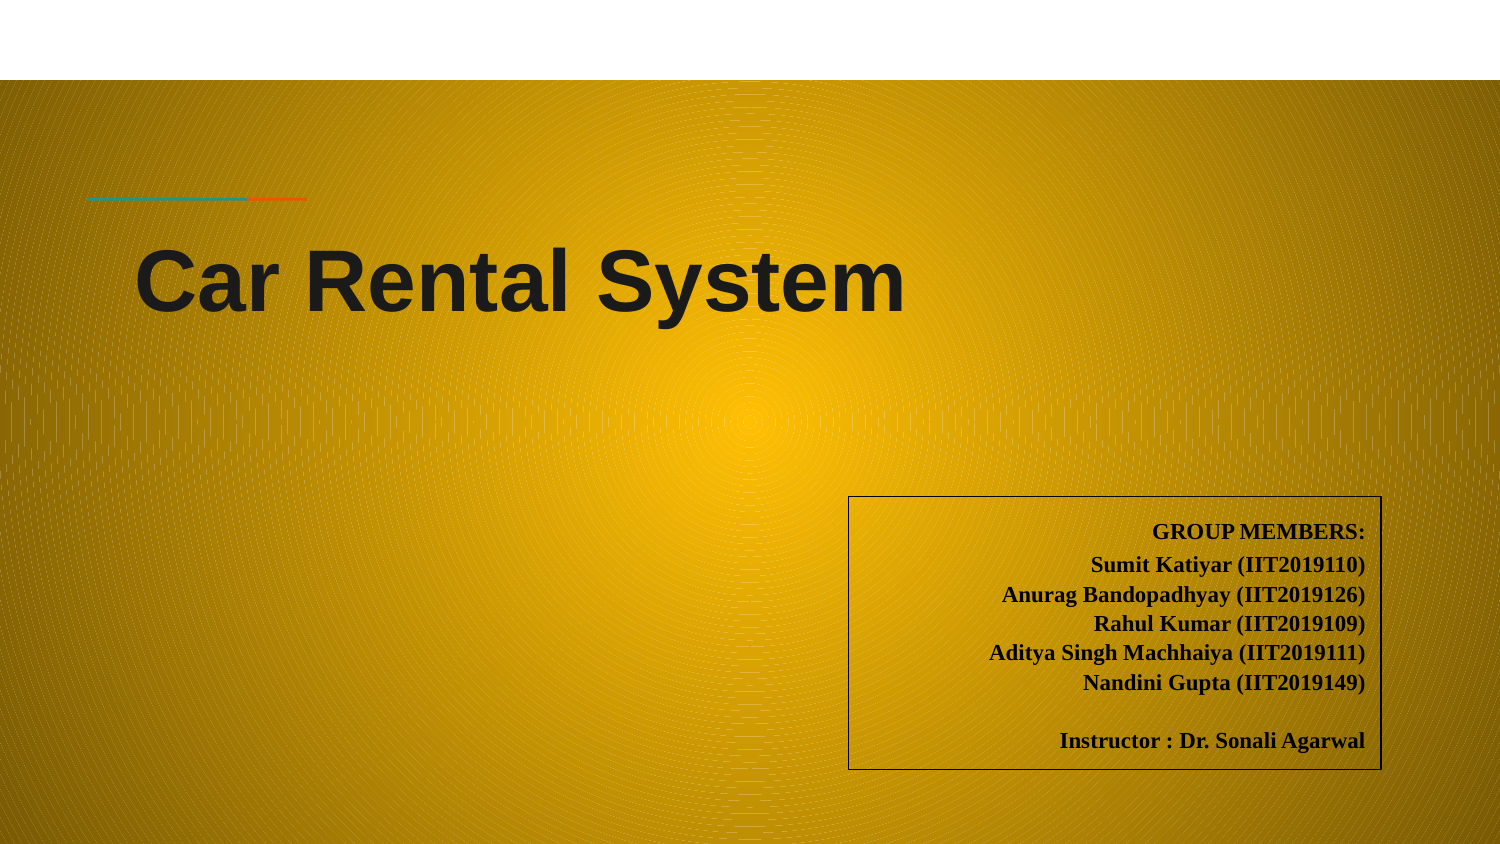

# Car Rental System
GROUP MEMBERS:
Sumit Katiyar (IIT2019110)
Anurag Bandopadhyay (IIT2019126)
Rahul Kumar (IIT2019109)
Aditya Singh Machhaiya (IIT2019111)
Nandini Gupta (IIT2019149)

Instructor : Dr. Sonali Agarwal